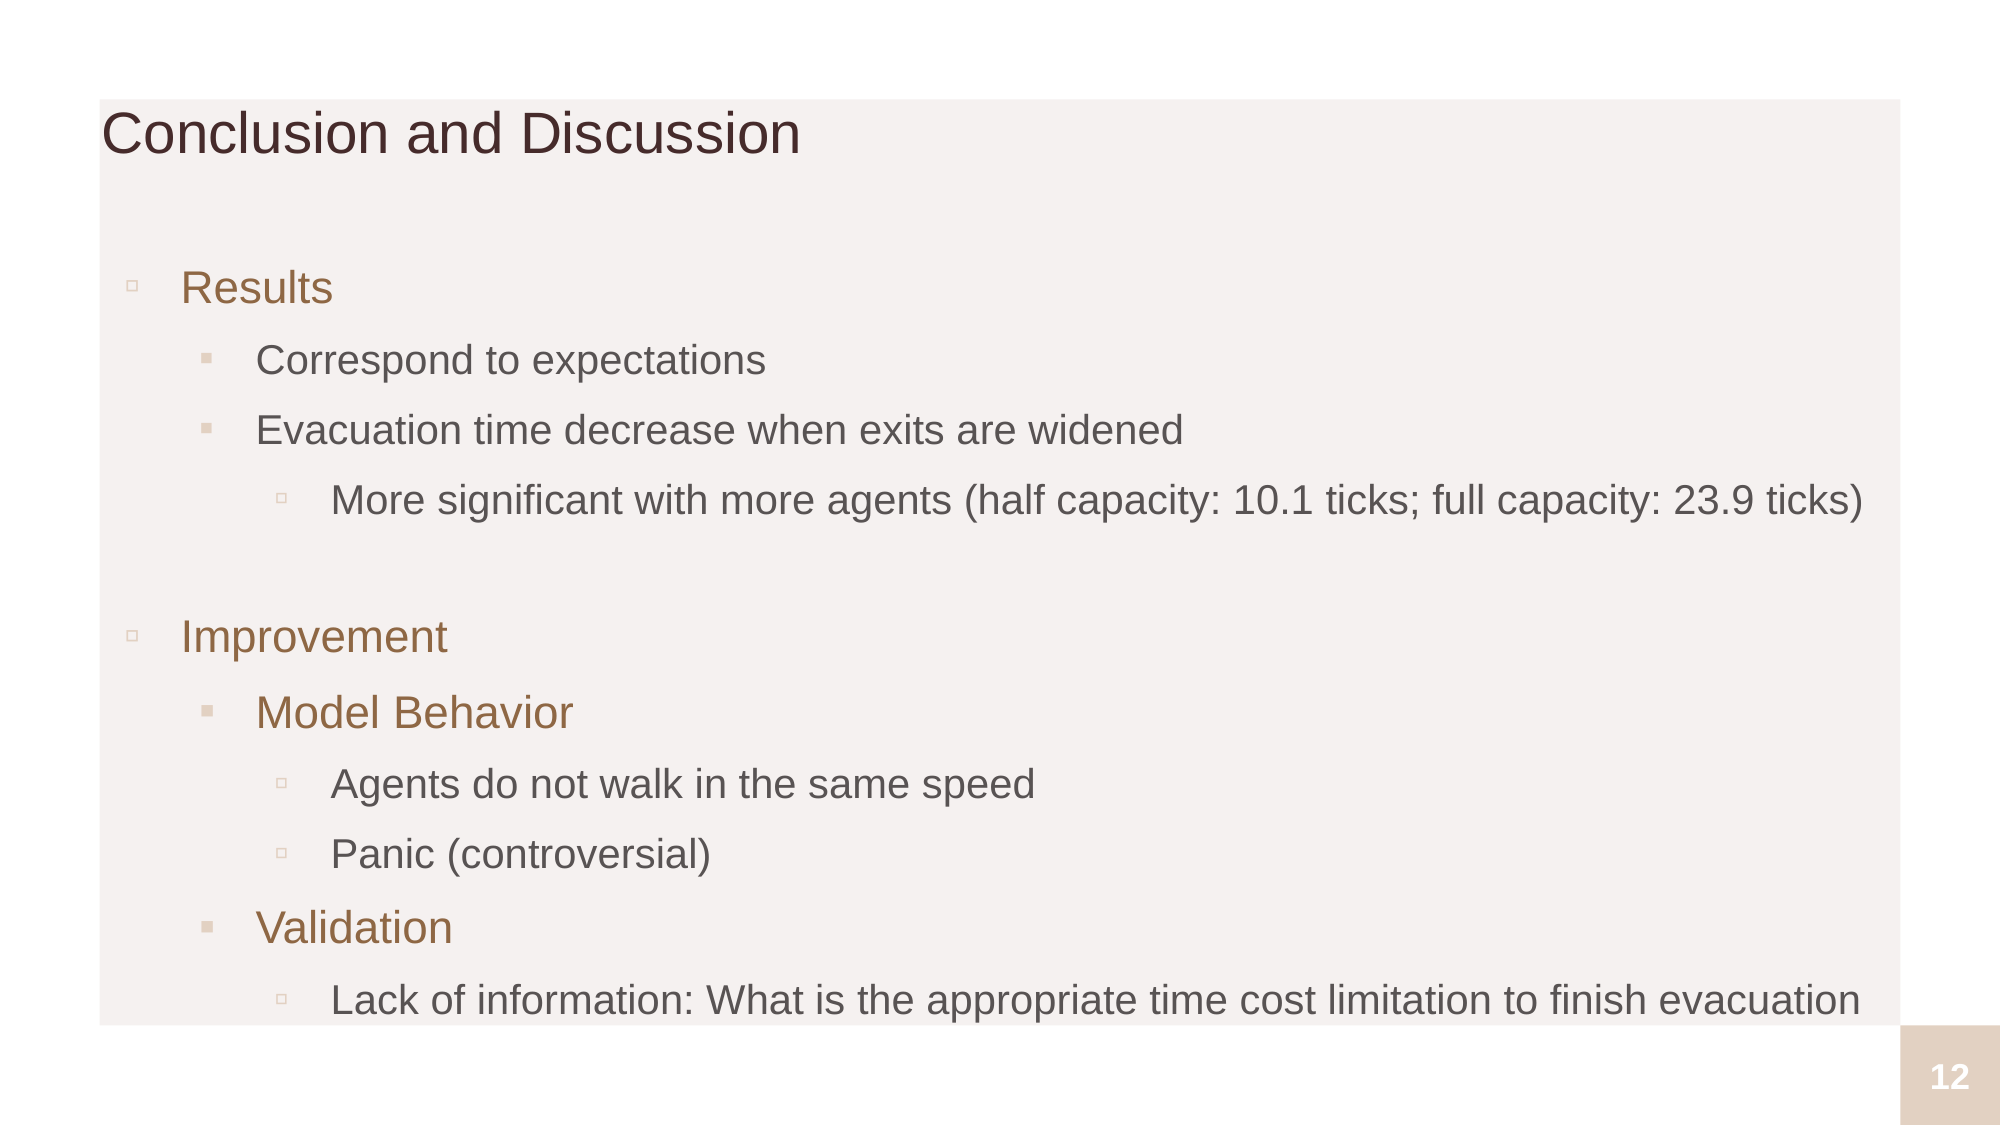

Conclusion and Discussion
Results
Correspond to expectations
Evacuation time decrease when exits are widened
More significant with more agents (half capacity: 10.1 ticks; full capacity: 23.9 ticks)

Improvement
Model Behavior
Agents do not walk in the same speed
Panic (controversial)
Validation
Lack of information: What is the appropriate time cost limitation to finish evacuation

12